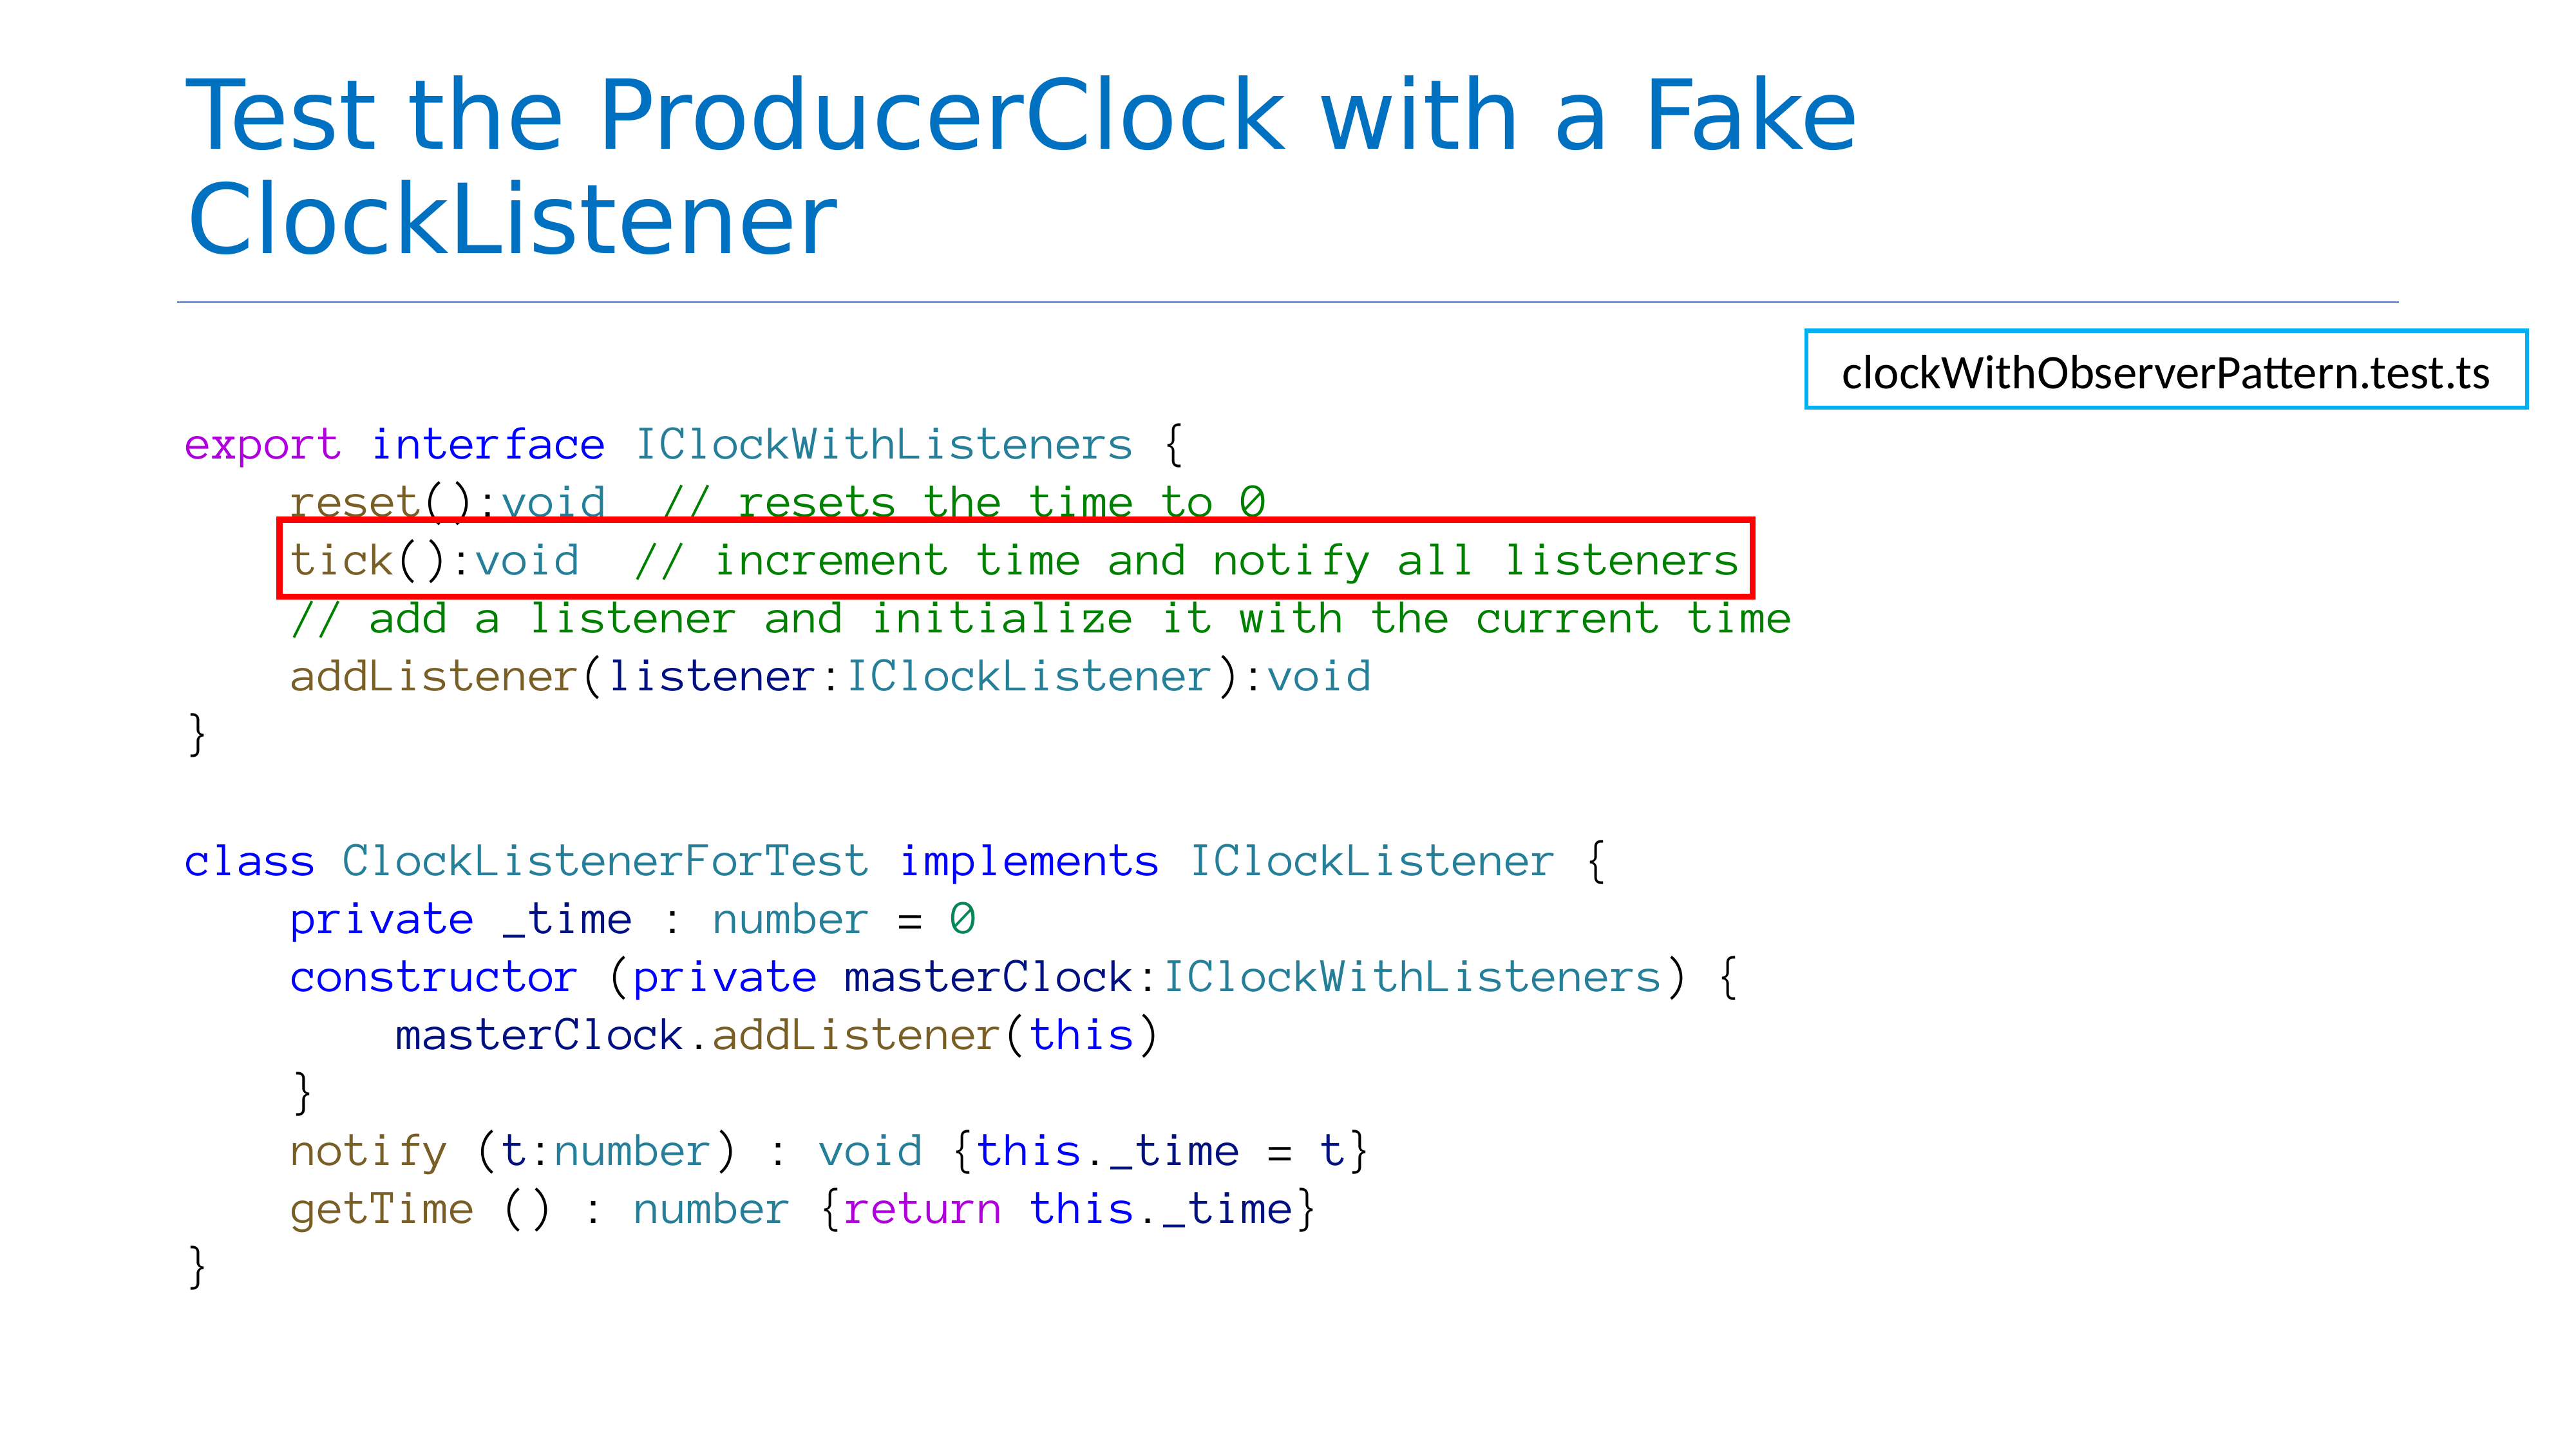

# Test the ProducerClock with a Fake ClockListener
clockWithObserverPattern.test.ts
export interface IClockWithListeners {
    reset():void  // resets the time to 0
    tick():void  // increment time and notify all listeners
    // add a listener and initialize it with the current time
    addListener(listener:IClockListener):void
}

class ClockListenerForTest implements IClockListener {
    private _time : number = 0
    constructor (private masterClock:IClockWithListeners) {
        masterClock.addListener(this)
    }
    notify (t:number) : void {this._time = t}
    getTime () : number {return this._time}
}